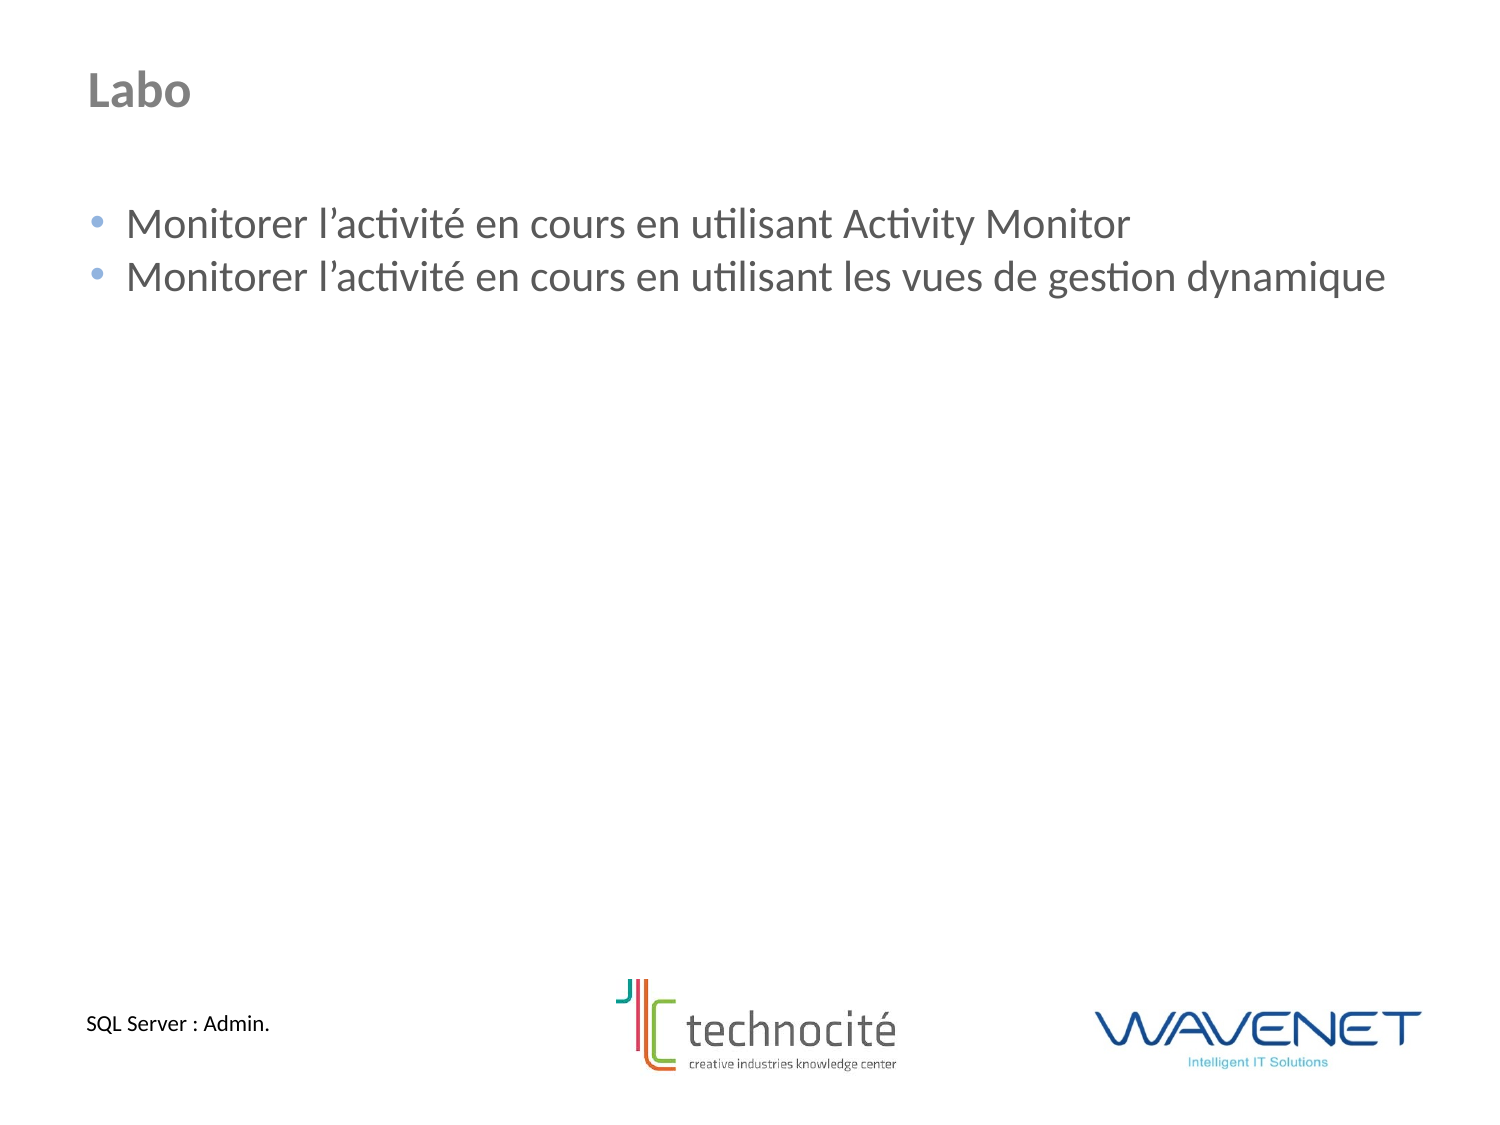

Labo
Monitorer l’activité en cours en utilisant Activity Monitor
Monitorer l’activité en cours en utilisant les vues de gestion dynamique

SQL Server : Admin.